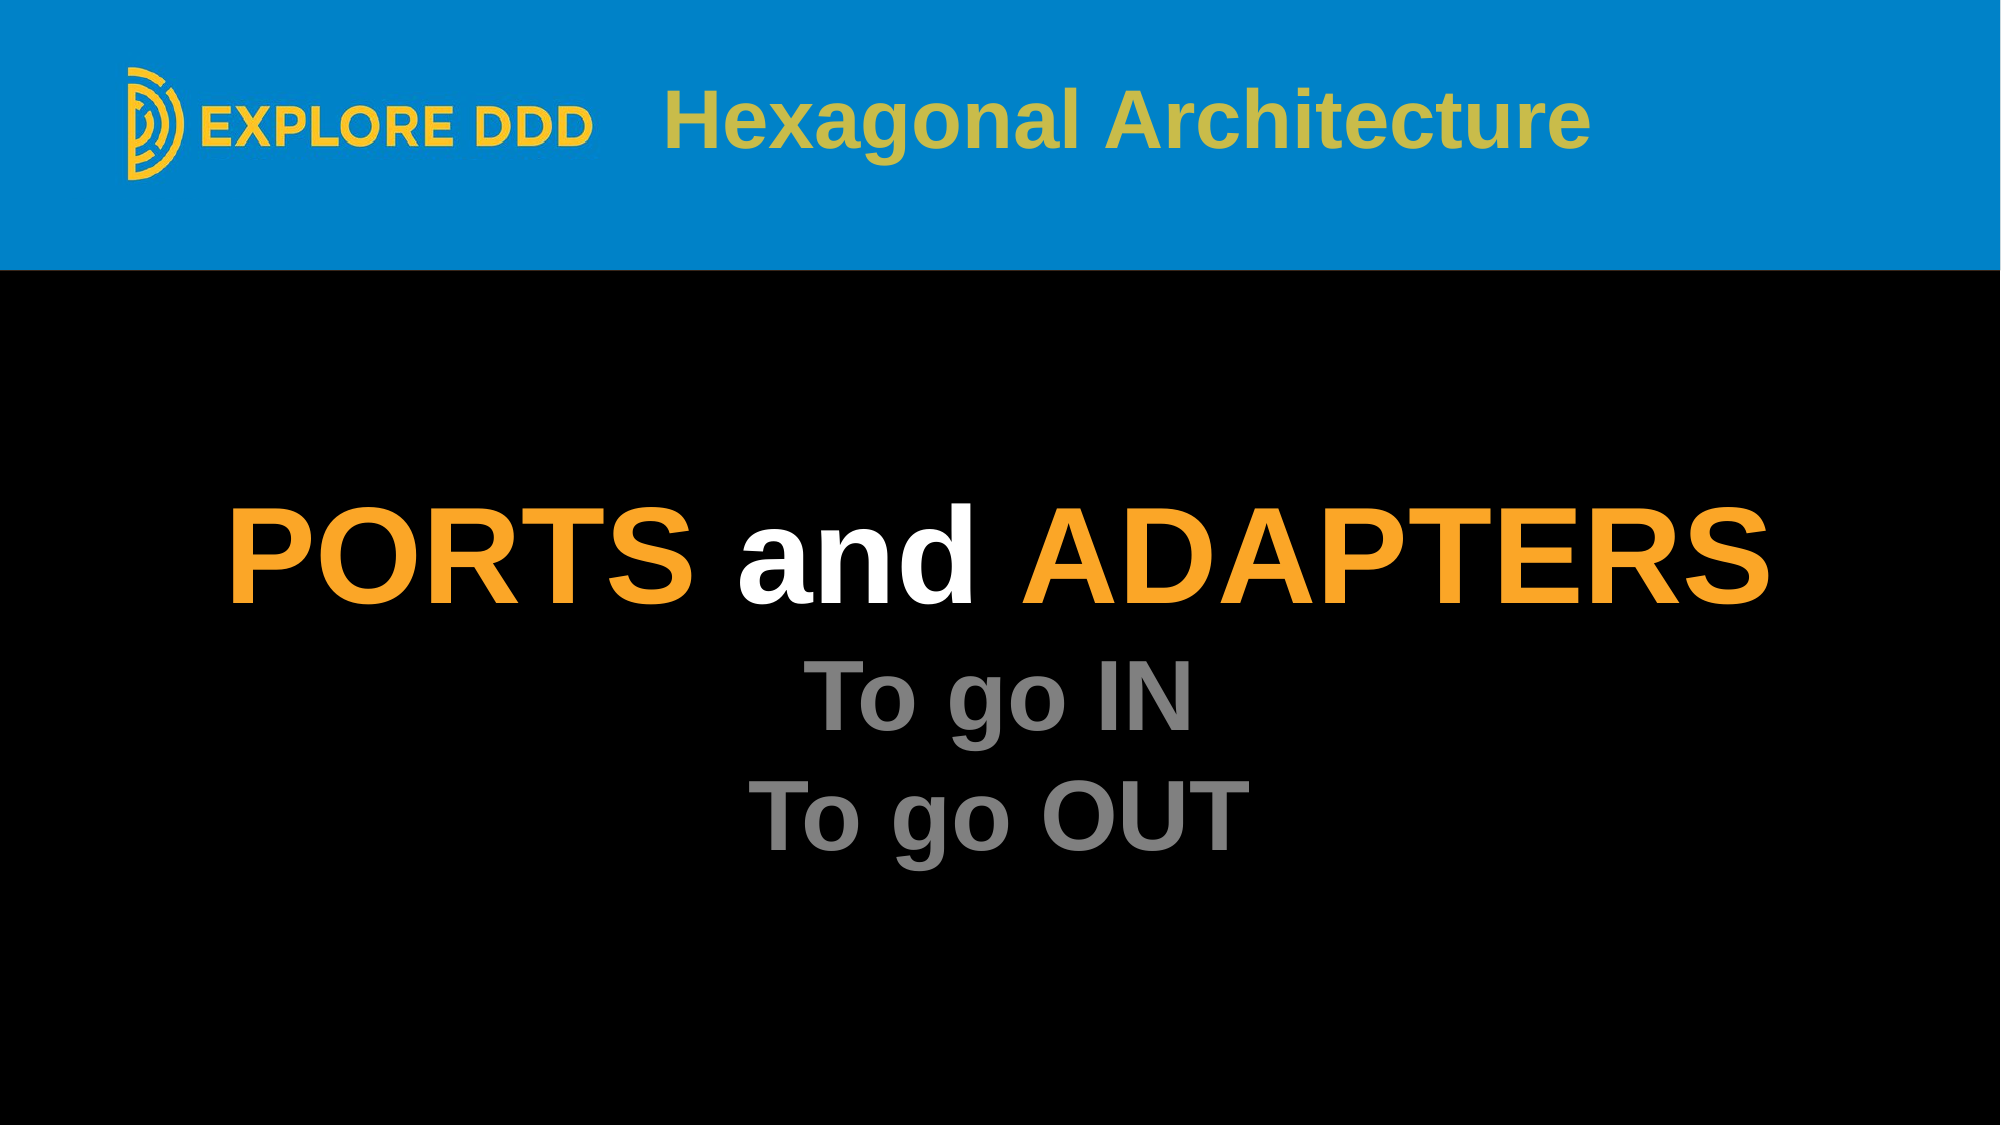

Hexagonal Architecture
PORTS and ADAPTERS
To go IN
To go OUT